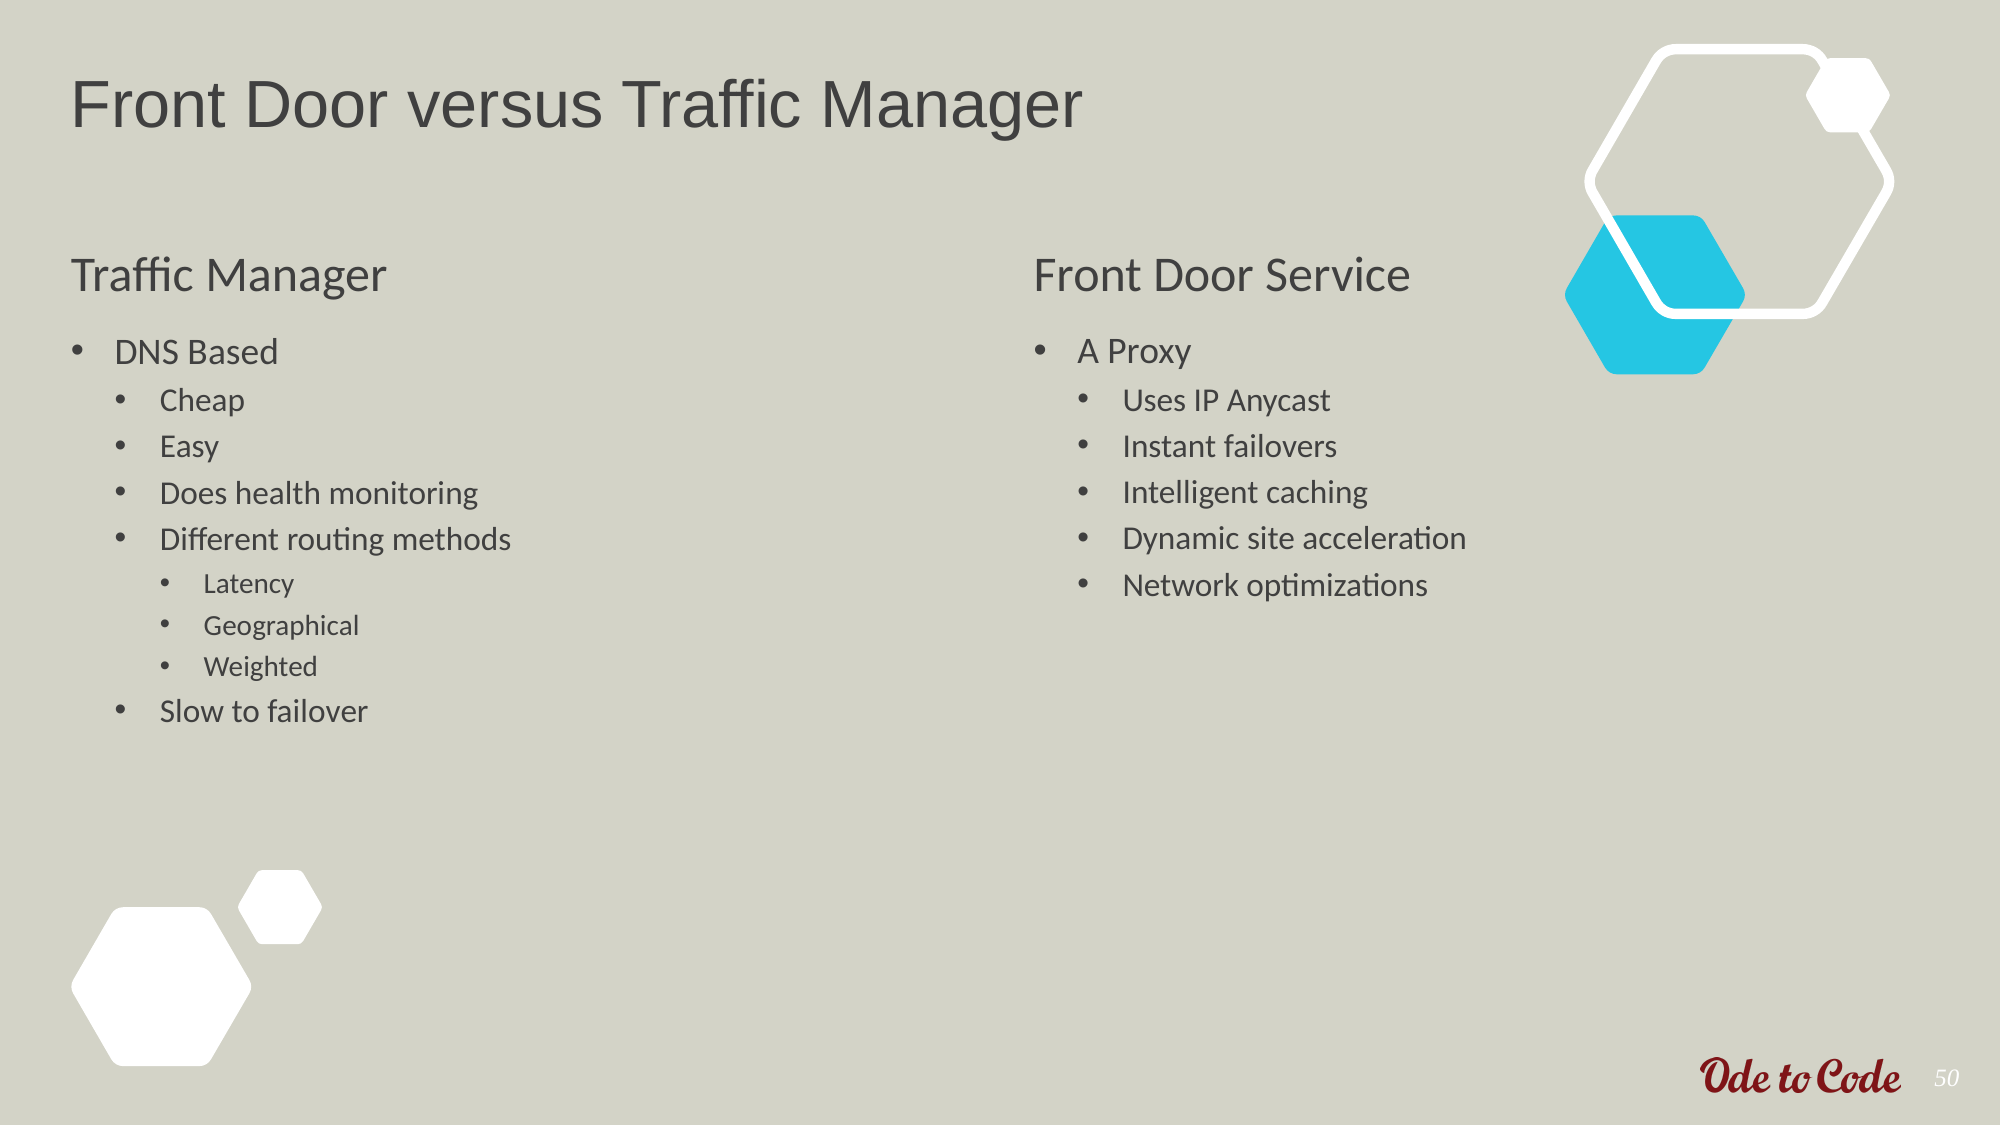

# Front Door versus Traffic Manager

Traffic Manager
Front Door Service
A Proxy
Uses IP Anycast
Instant failovers
Intelligent caching
Dynamic site acceleration
Network optimizations
DNS Based
Cheap
Easy
Does health monitoring
Different routing methods
Latency
Geographical
Weighted
Slow to failover
50